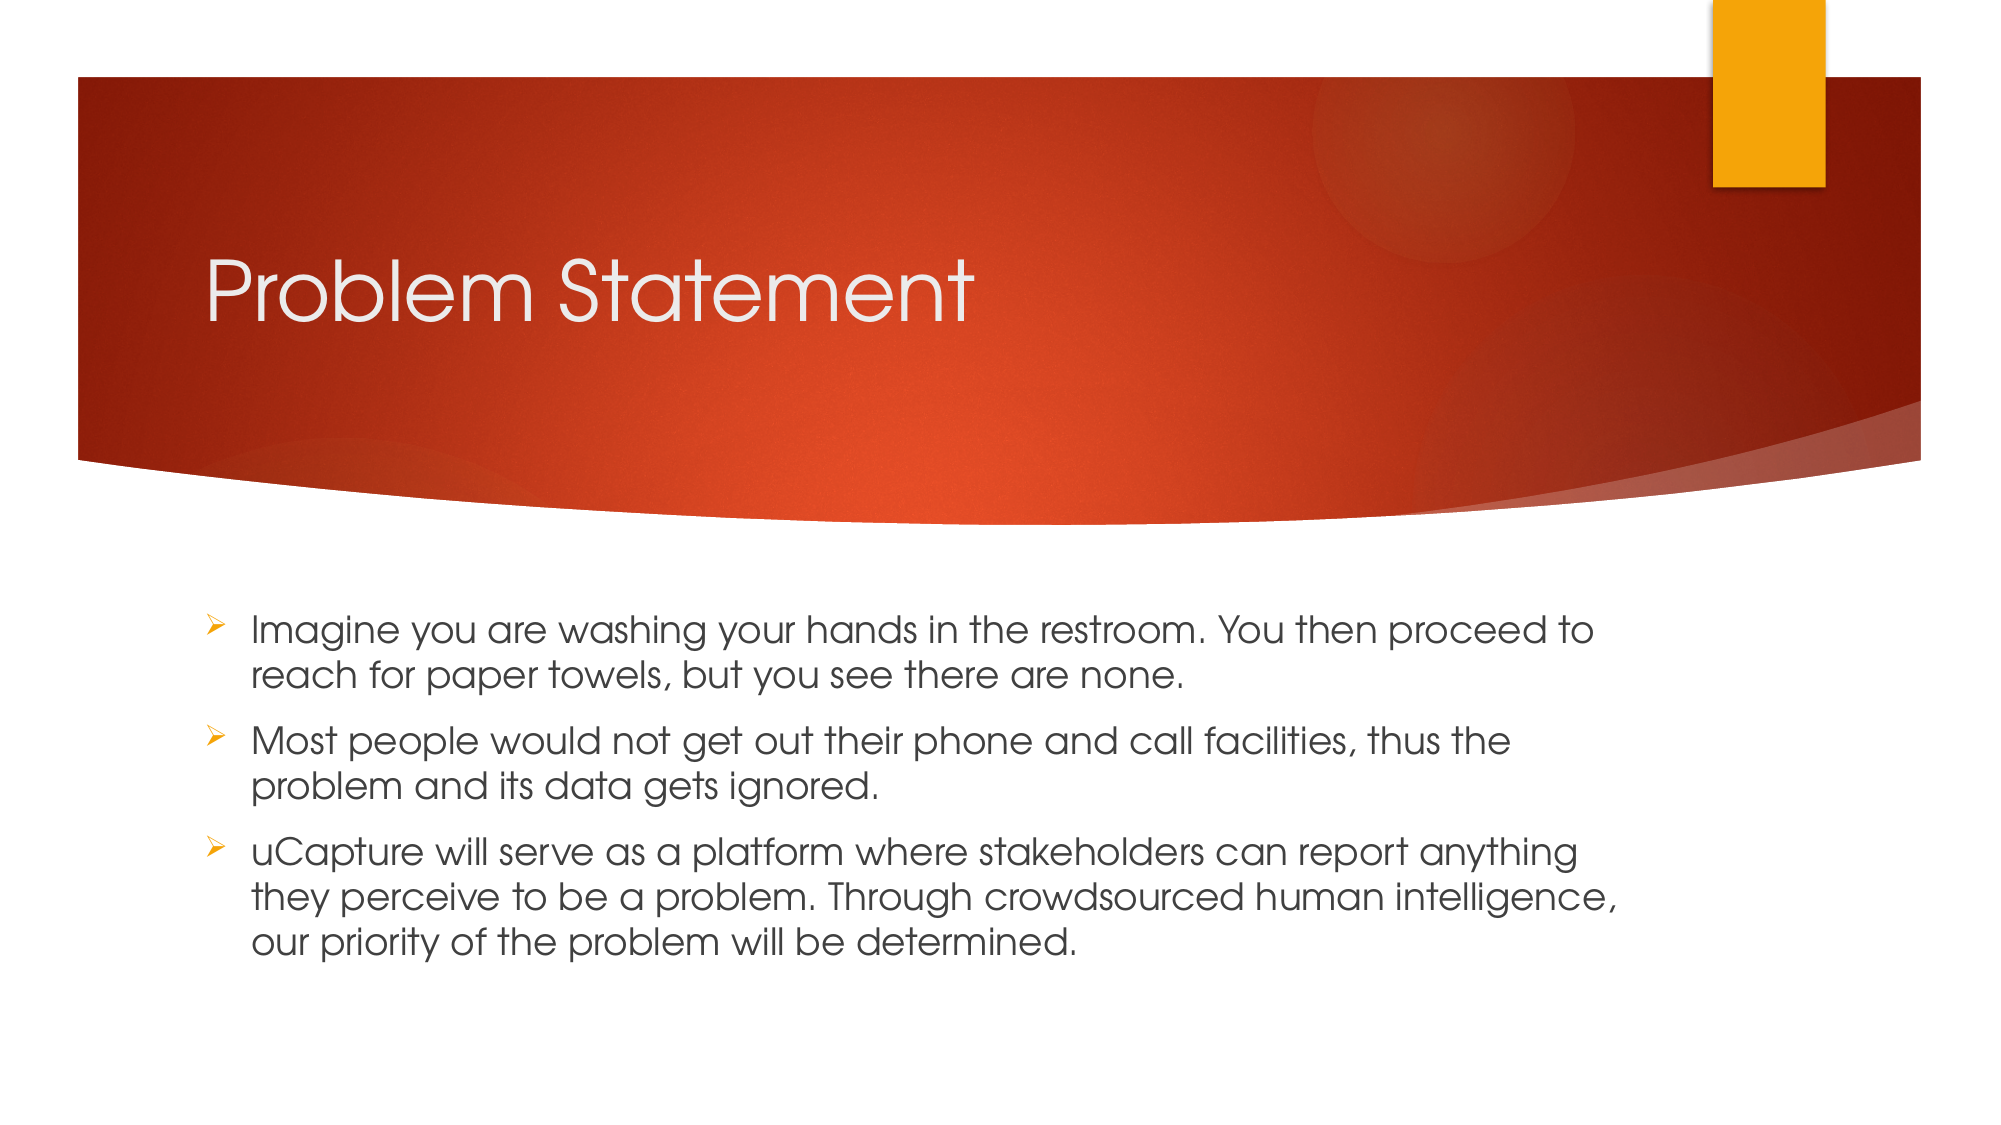

# Problem Statement
Imagine you are washing your hands in the restroom. You then proceed to reach for paper towels, but you see there are none.
Most people would not get out their phone and call facilities, thus the problem and its data gets ignored.
uCapture will serve as a platform where stakeholders can report anything they perceive to be a problem. Through crowdsourced human intelligence, our priority of the problem will be determined.